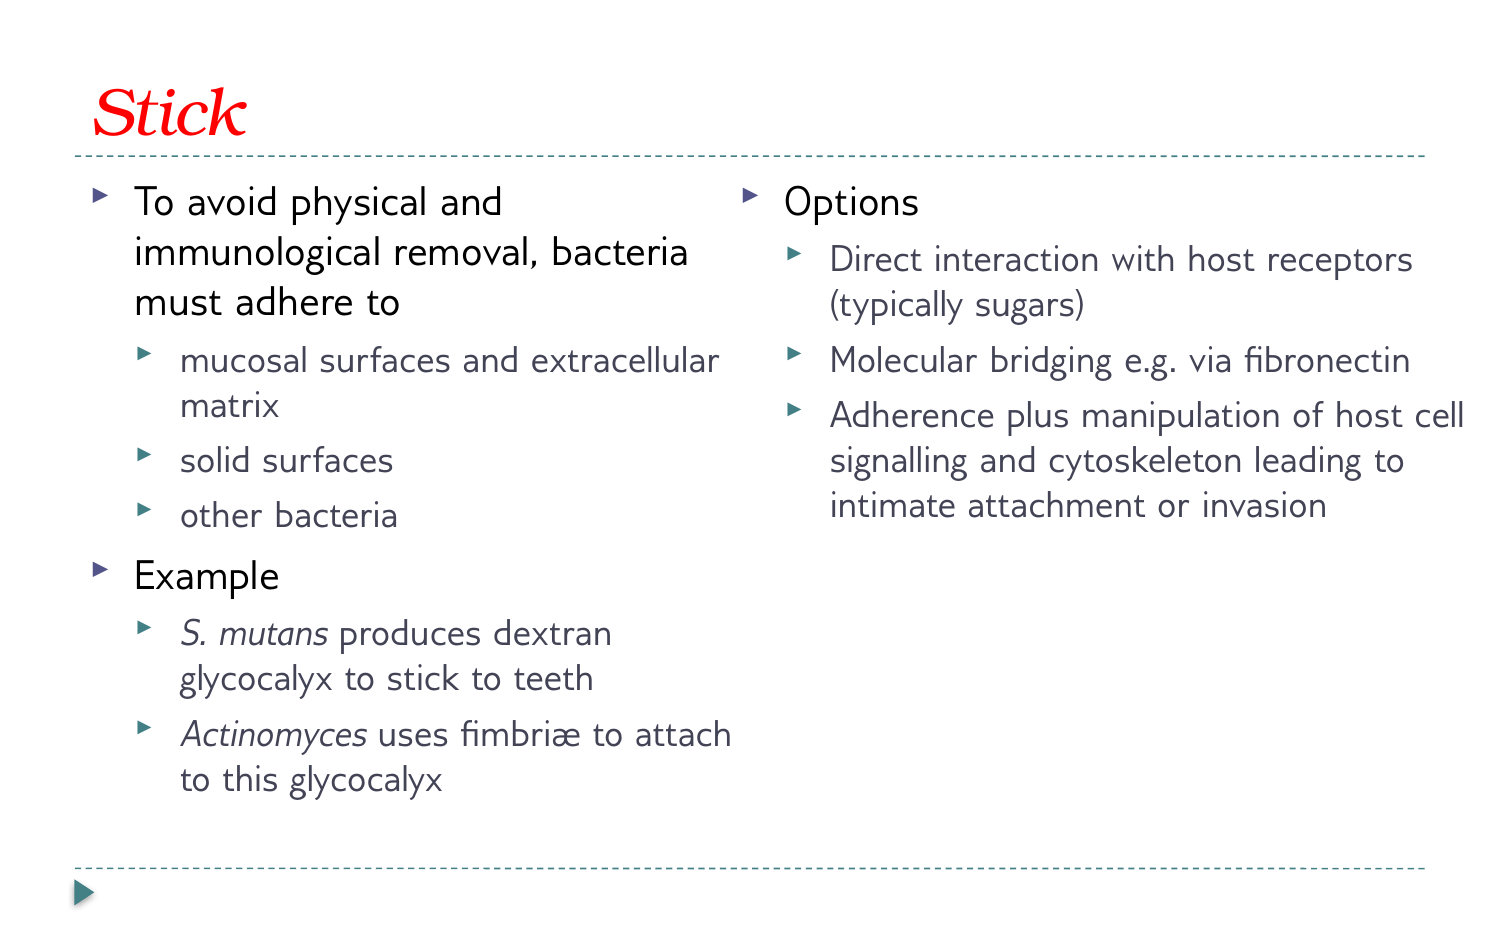

# Stick
Options
Direct interaction with host receptors (typically sugars)
Molecular bridging e.g. via fibronectin
Adherence plus manipulation of host cell signalling and cytoskeleton leading to intimate attachment or invasion

To avoid physical and immunological removal, bacteria must adhere to
mucosal surfaces and extracellular matrix
solid surfaces
other bacteria
Example
S. mutans produces dextran glycocalyx to stick to teeth
Actinomyces uses fimbriae to attach to this glycocalyx